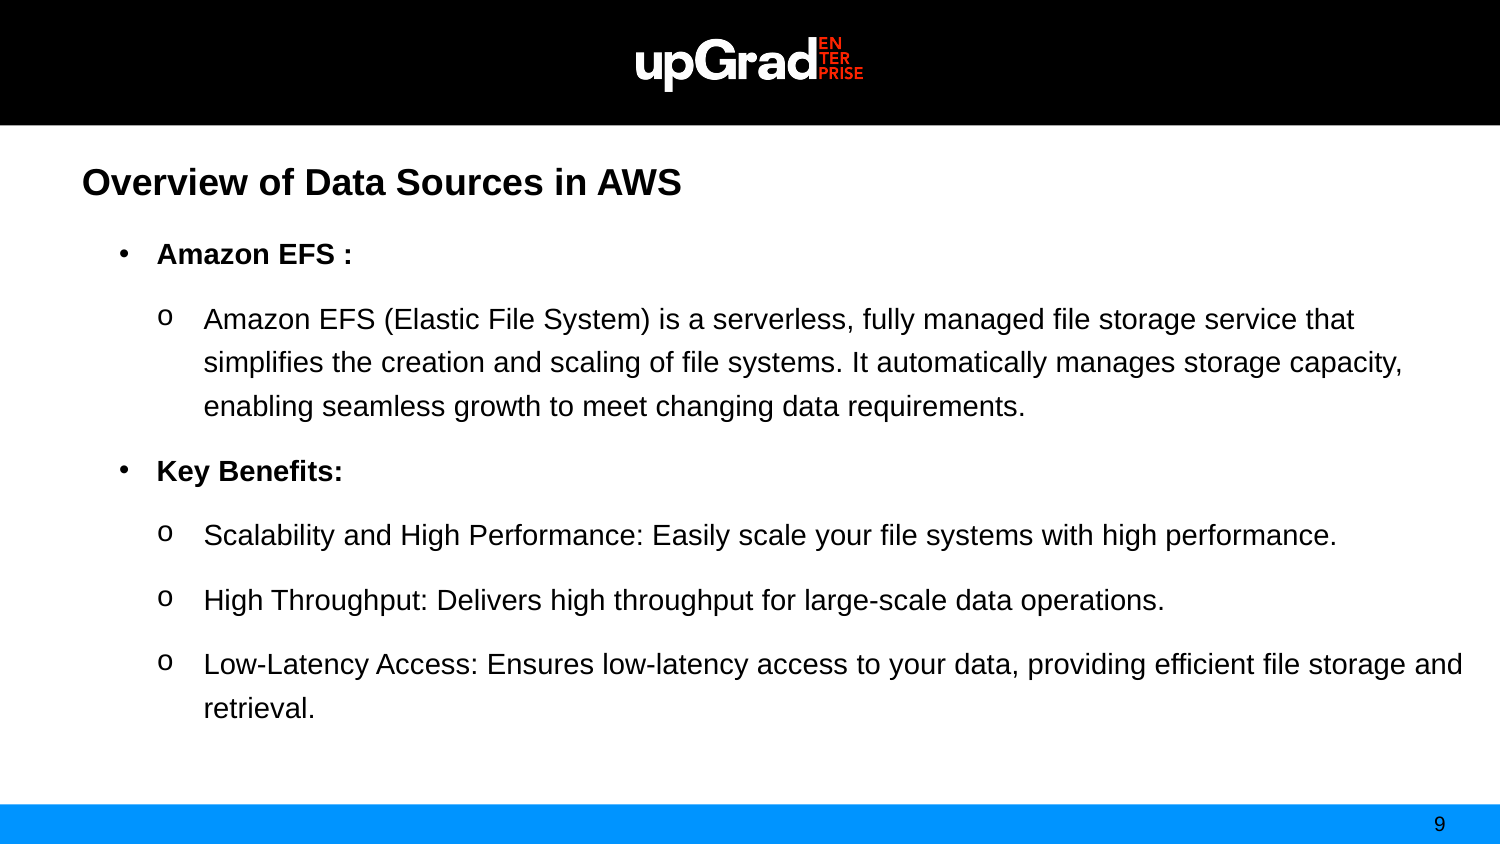

Overview of Data Sources in AWS
Amazon EFS :​
Amazon EFS (Elastic File System) is a serverless, fully managed file storage service that simplifies the creation and scaling of file systems. It automatically manages storage capacity, enabling seamless growth to meet changing data requirements.
Key Benefits:
Scalability and High Performance: Easily scale your file systems with high performance.
High Throughput: Delivers high throughput for large-scale data operations.
Low-Latency Access: Ensures low-latency access to your data, providing efficient file storage and retrieval.
9